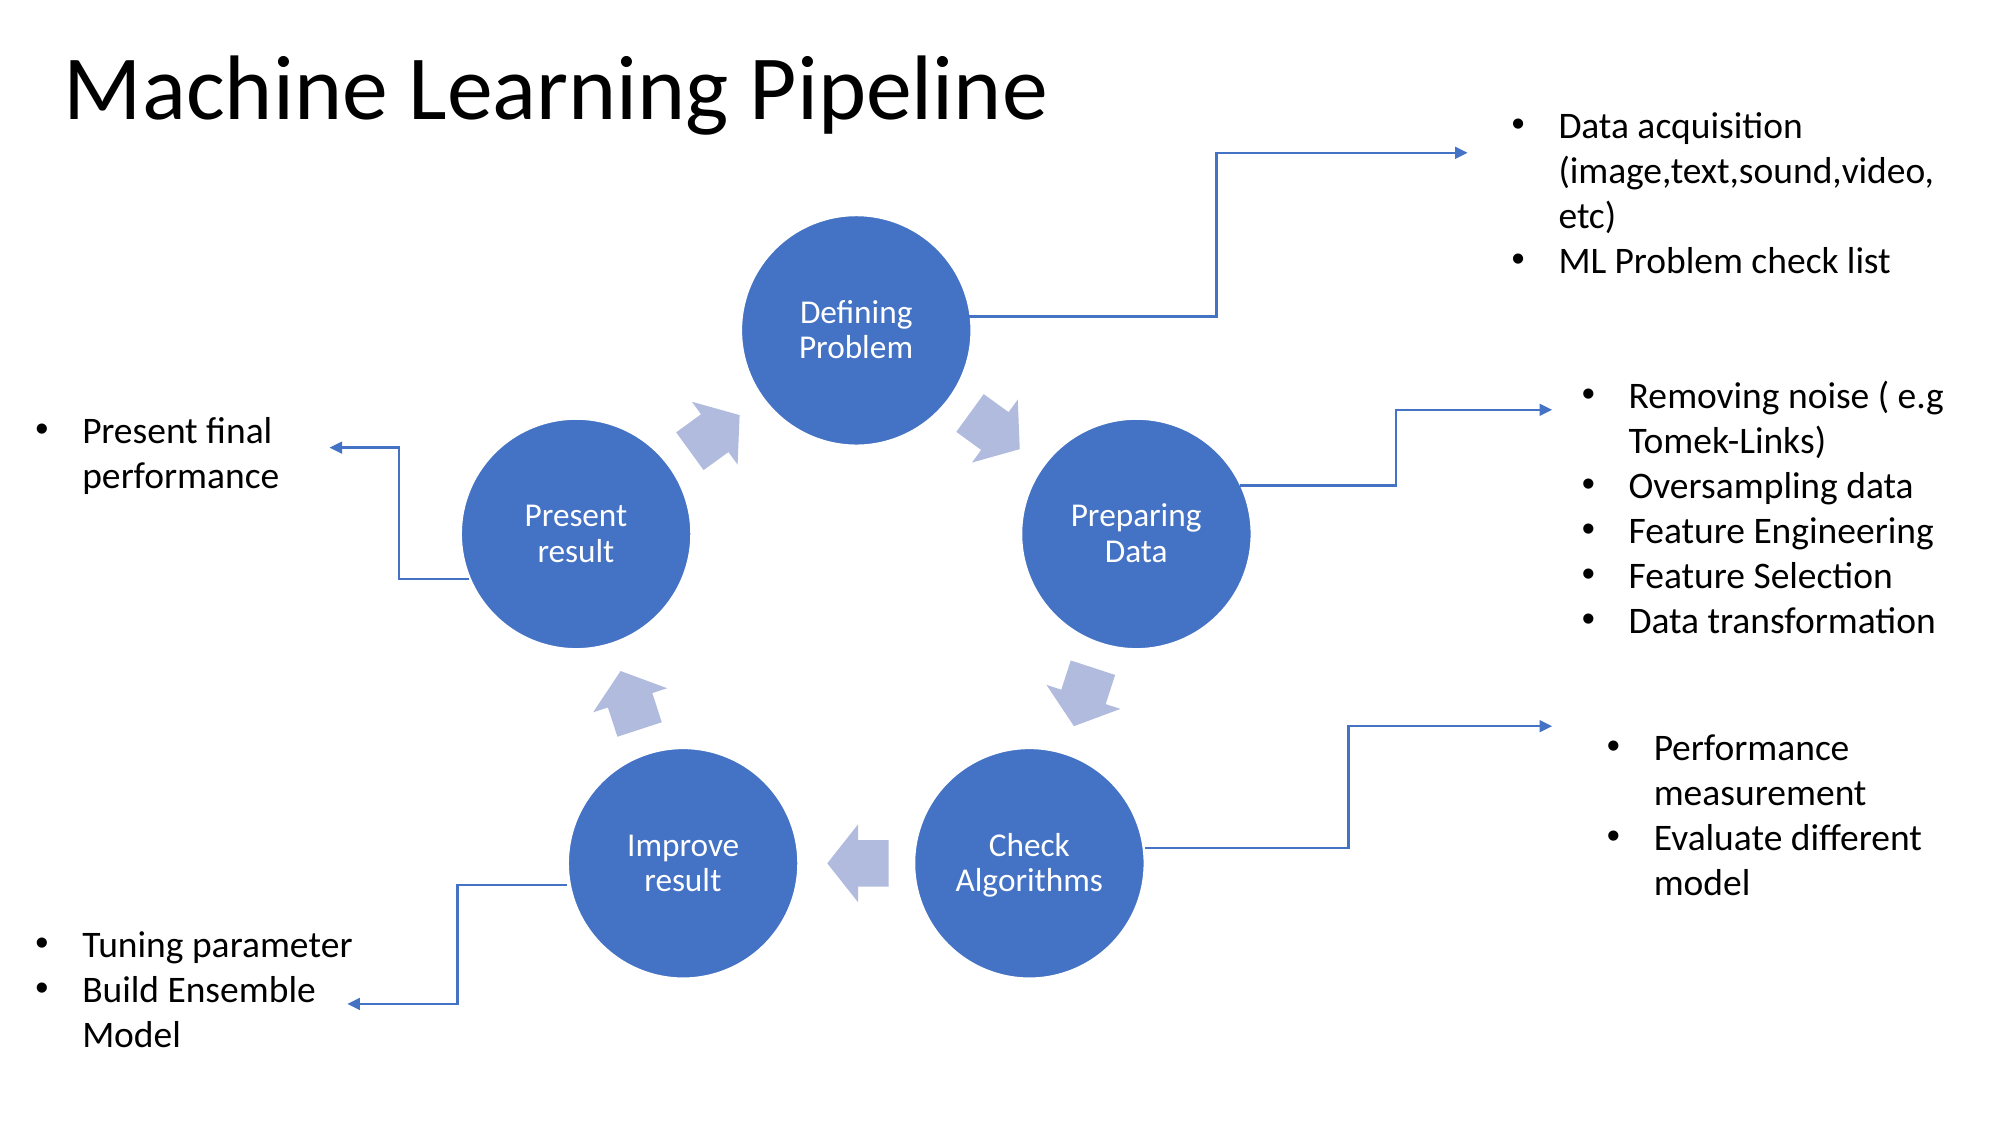

# Machine Learning Pipeline
Data acquisition (image,text,sound,video,etc)
ML Problem check list
Defining Problem

Preparing Data

Check Algorithms

Improve result

Present result

Removing noise ( e.g Tomek-Links)
Oversampling data
Feature Engineering
Feature Selection
Data transformation
Present final performance

Performance measurement
Evaluate different model
Tuning parameter
Build Ensemble Model